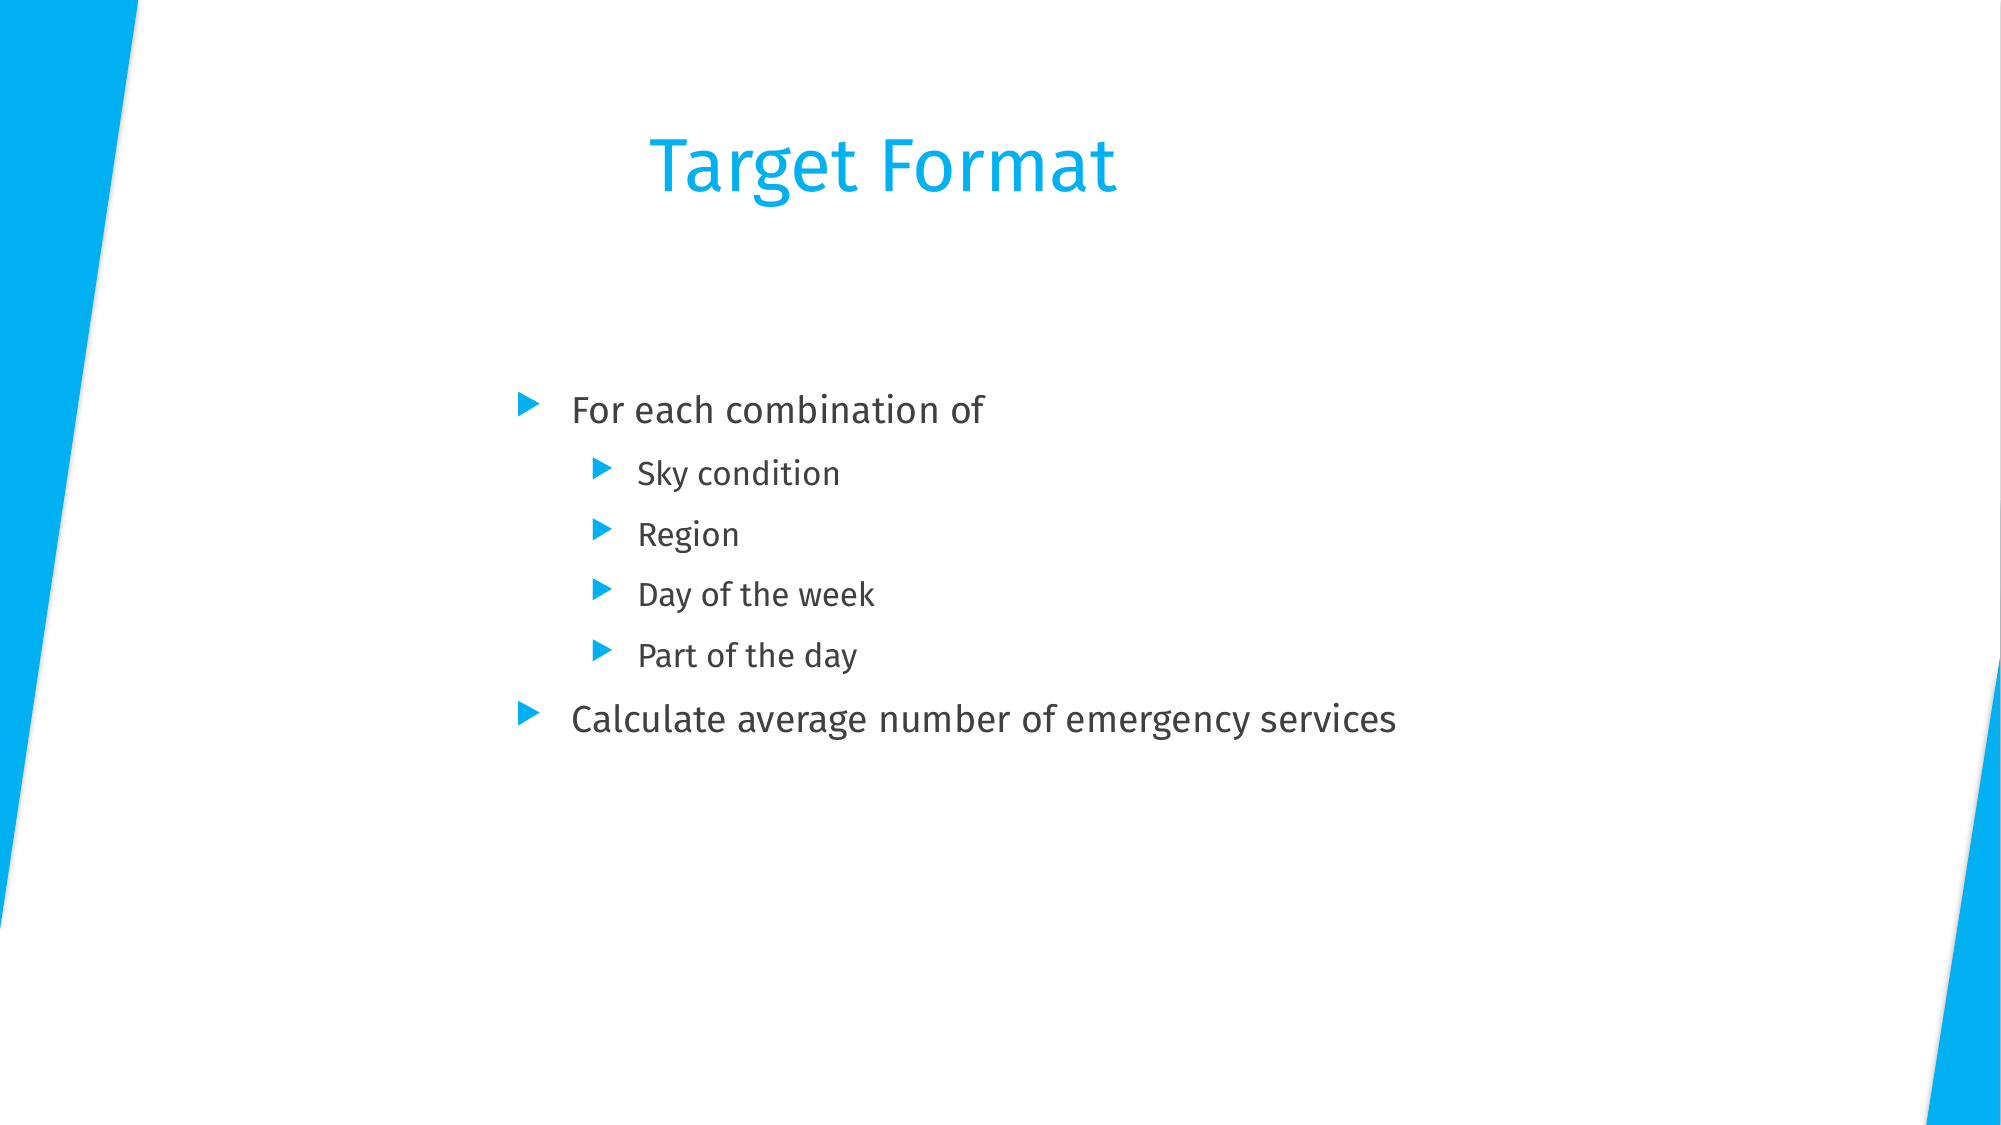

# Target Format

For each combination of
Sky condition
Region
Day of the week
Part of the day
Calculate average number of emergency services